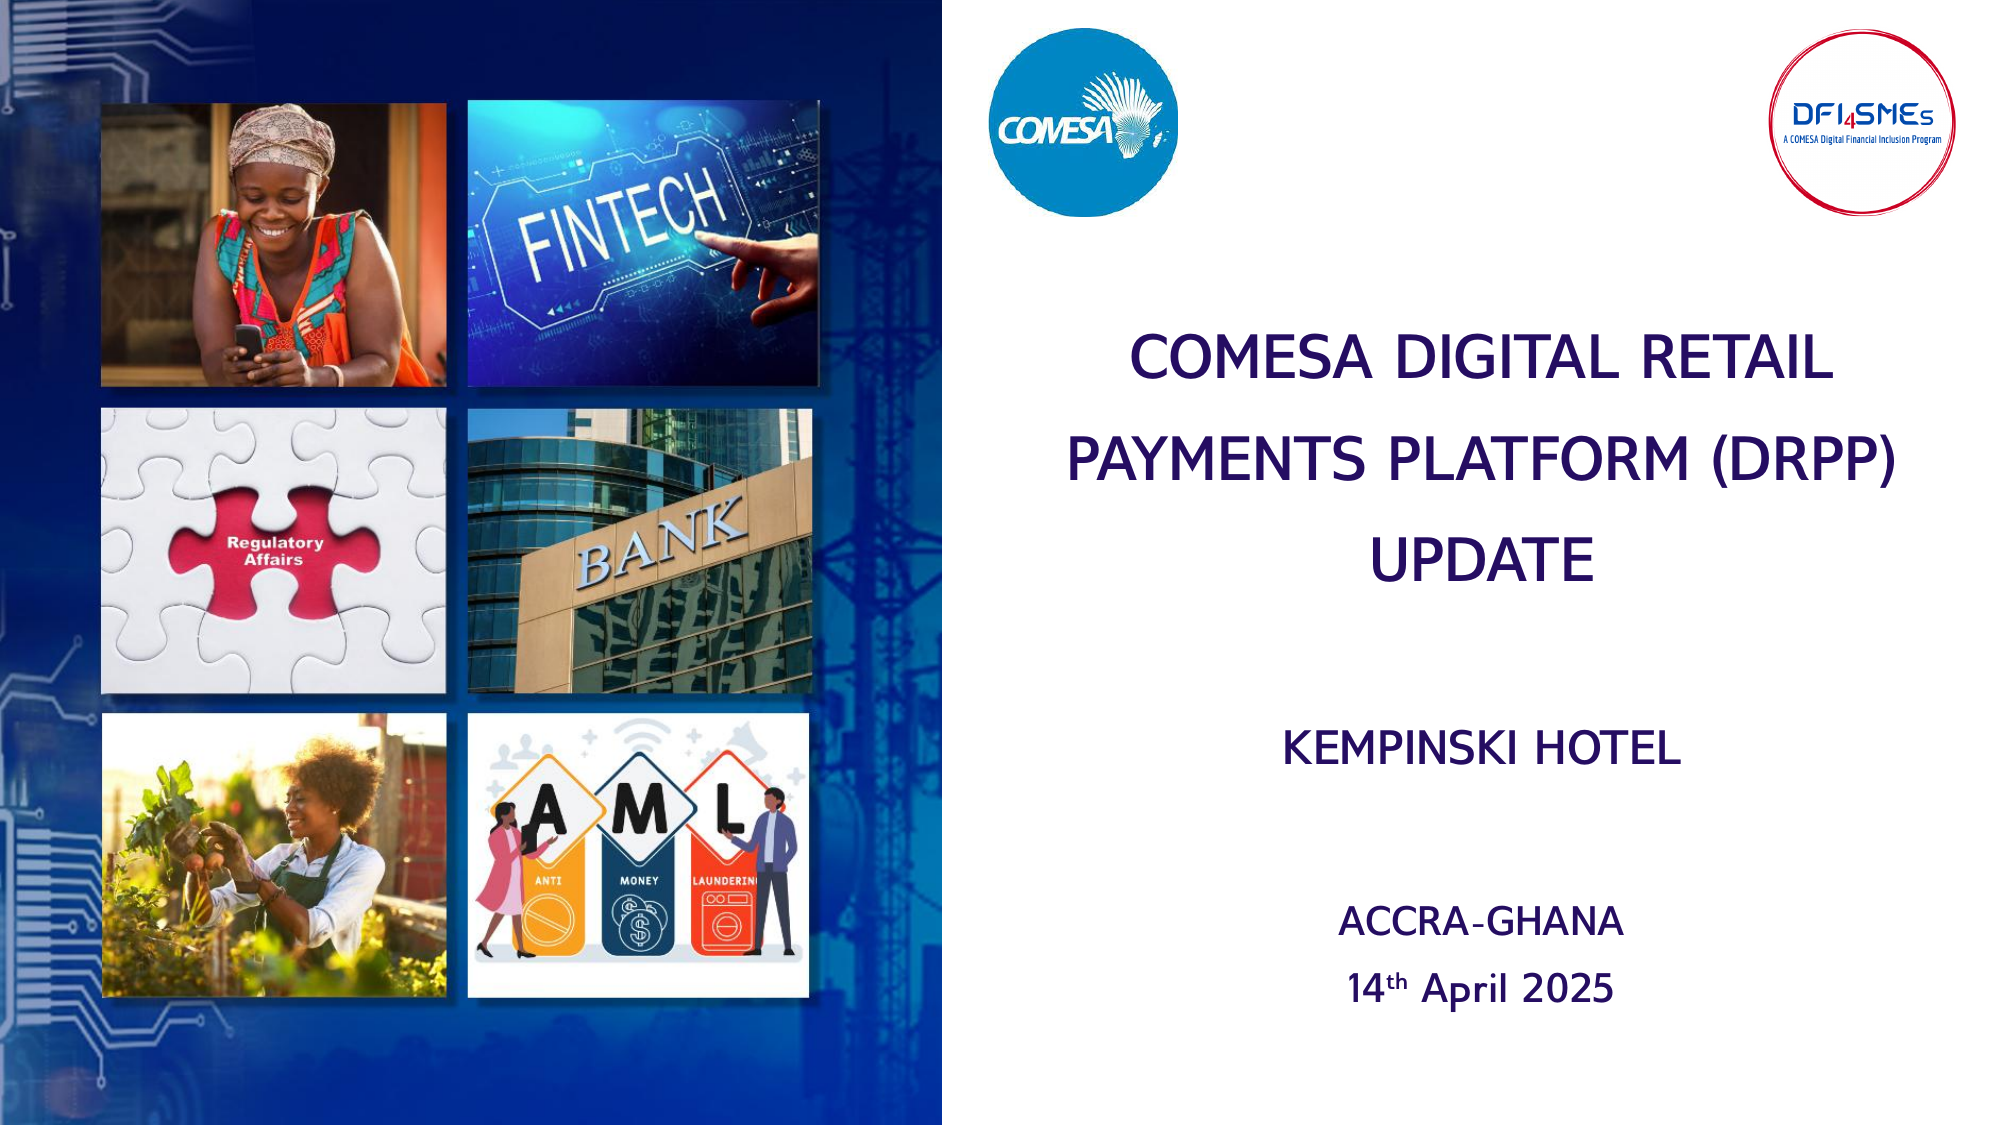

COMESA DIGITAL RETAIL PAYMENTS PLATFORM (DRPP) UPDATE

KEMPINSKI HOTEL

ACCRA-GHANA
14th April 2025